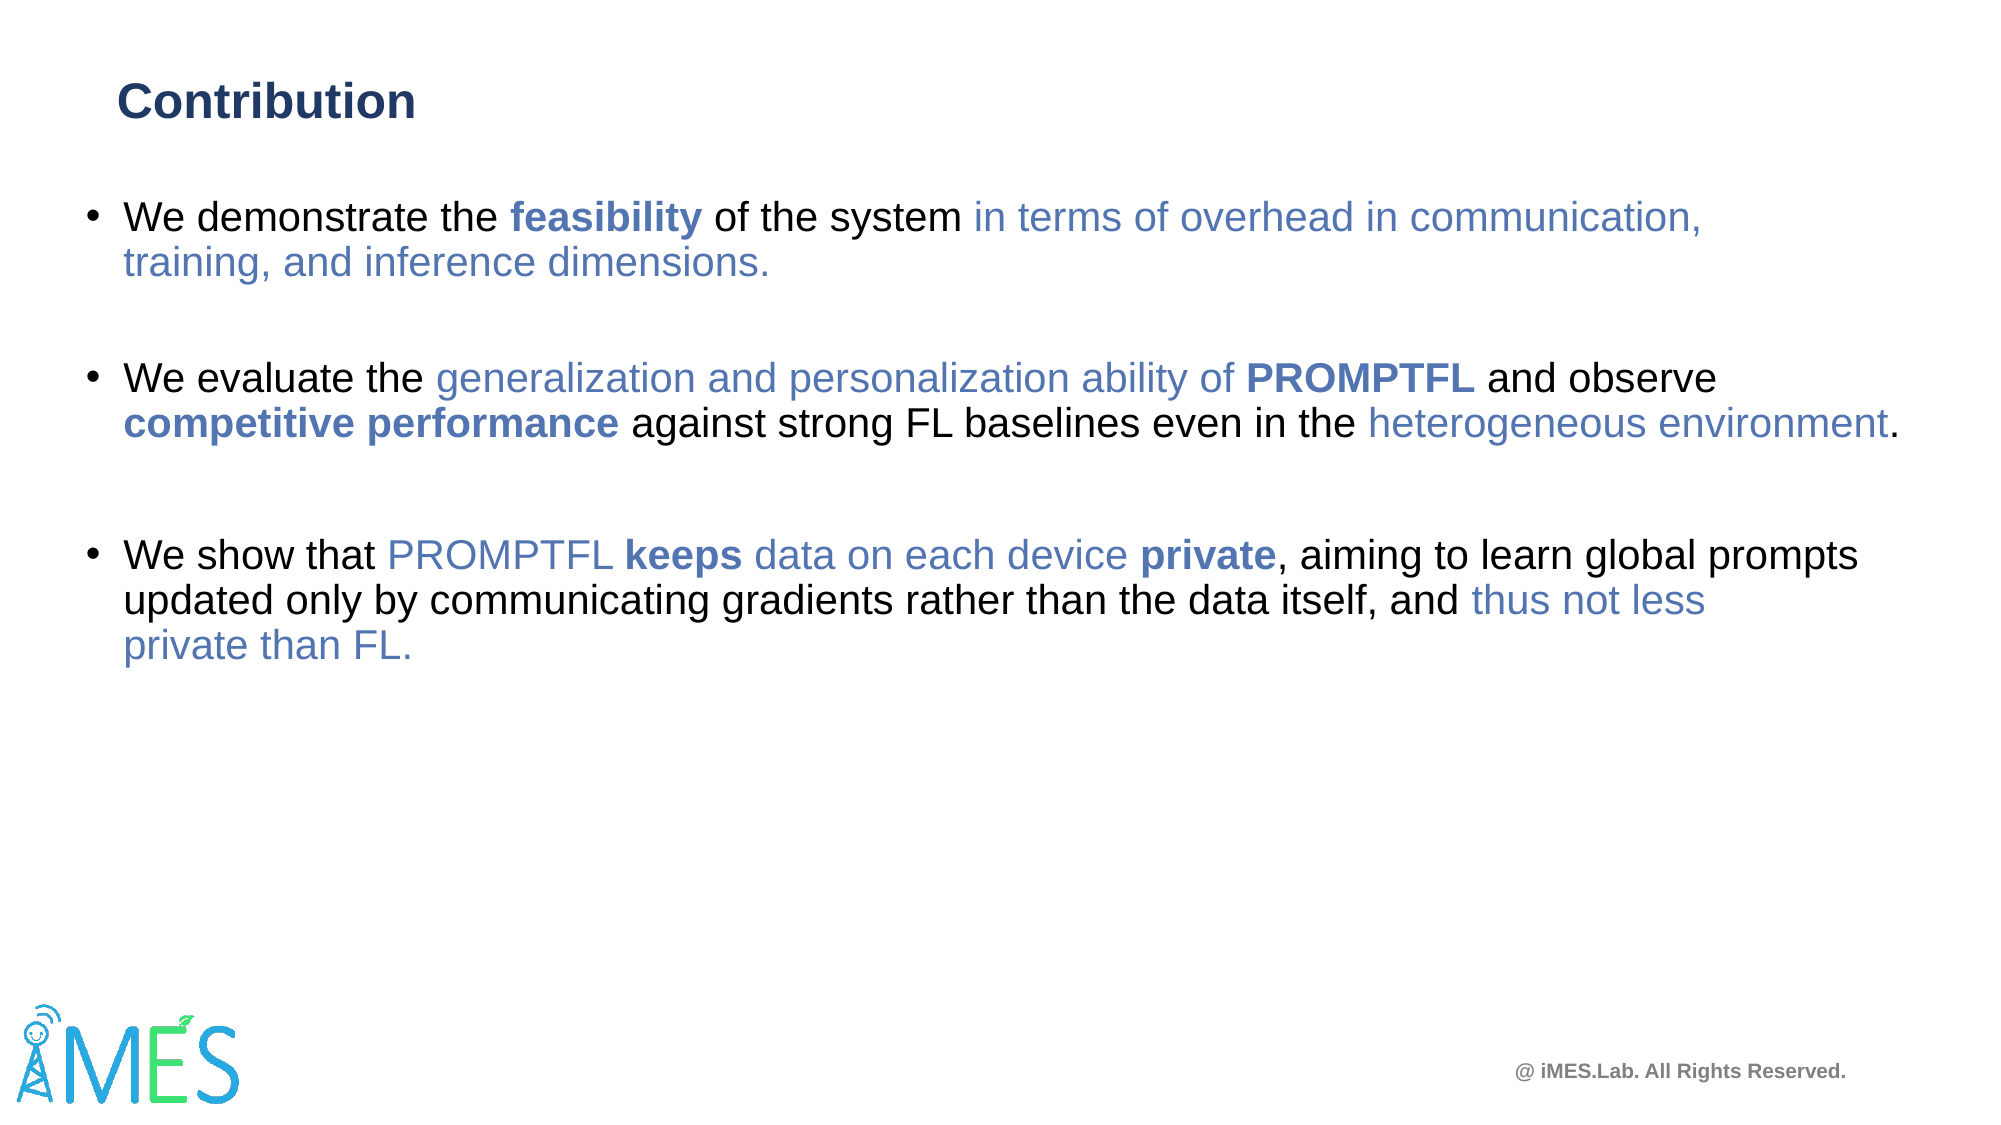

# Contribution
We demonstrate the feasibility of the system in terms of overhead in communication,
training, and inference dimensions.
We evaluate the generalization and personalization ability of PROMPTFL and observe
competitive performance against strong FL baselines even in the heterogeneous environment.

We show that PROMPTFL keeps data on each device private, aiming to learn global prompts updated only by communicating gradients rather than the data itself, and thus not less
private than FL.